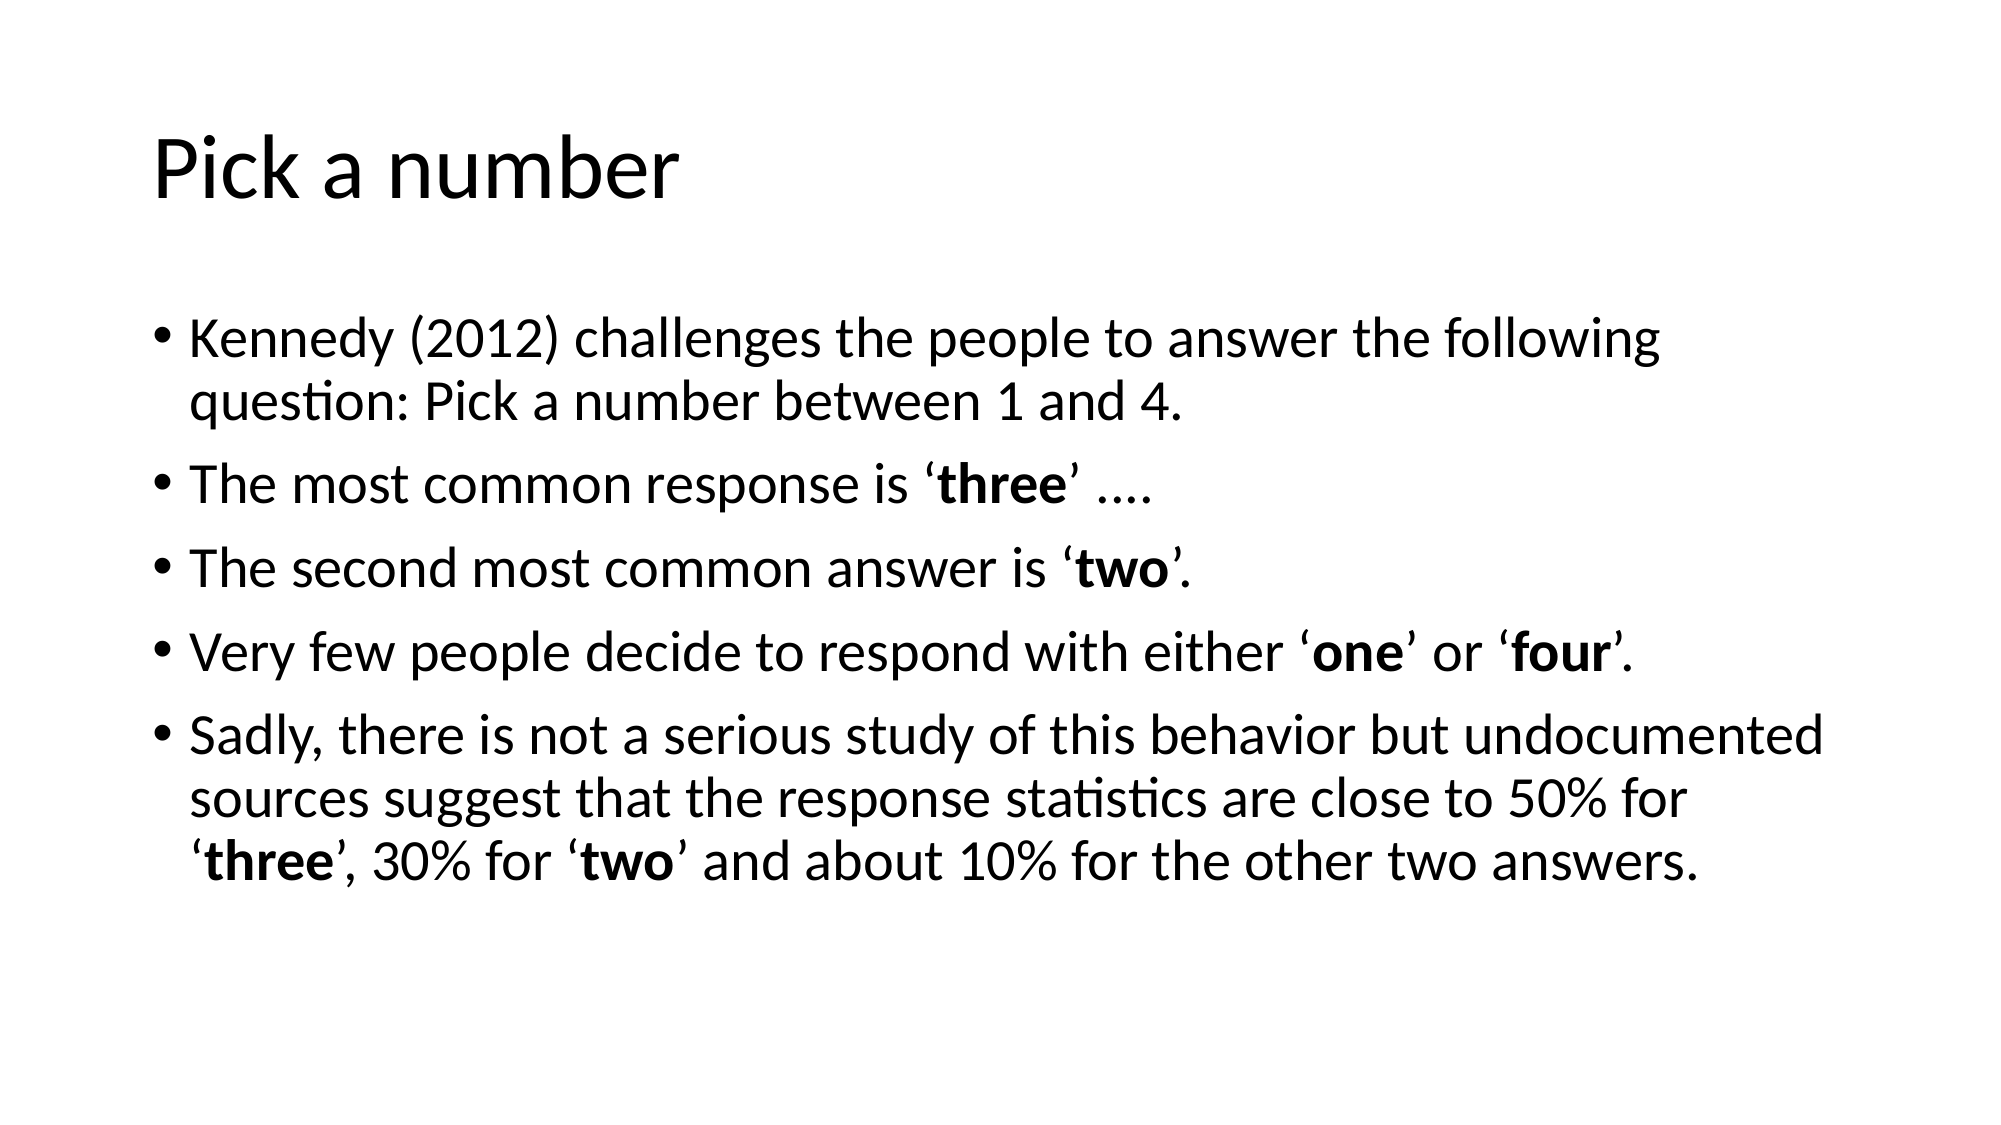

# Pick a number
Kennedy (2012) challenges the people to answer the following question: Pick a number between 1 and 4.
The most common response is ‘three’ ....
The second most common answer is ‘two’.
Very few people decide to respond with either ‘one’ or ‘four’.
Sadly, there is not a serious study of this behavior but undocumented sources suggest that the response statistics are close to 50% for ‘three’, 30% for ‘two’ and about 10% for the other two answers.